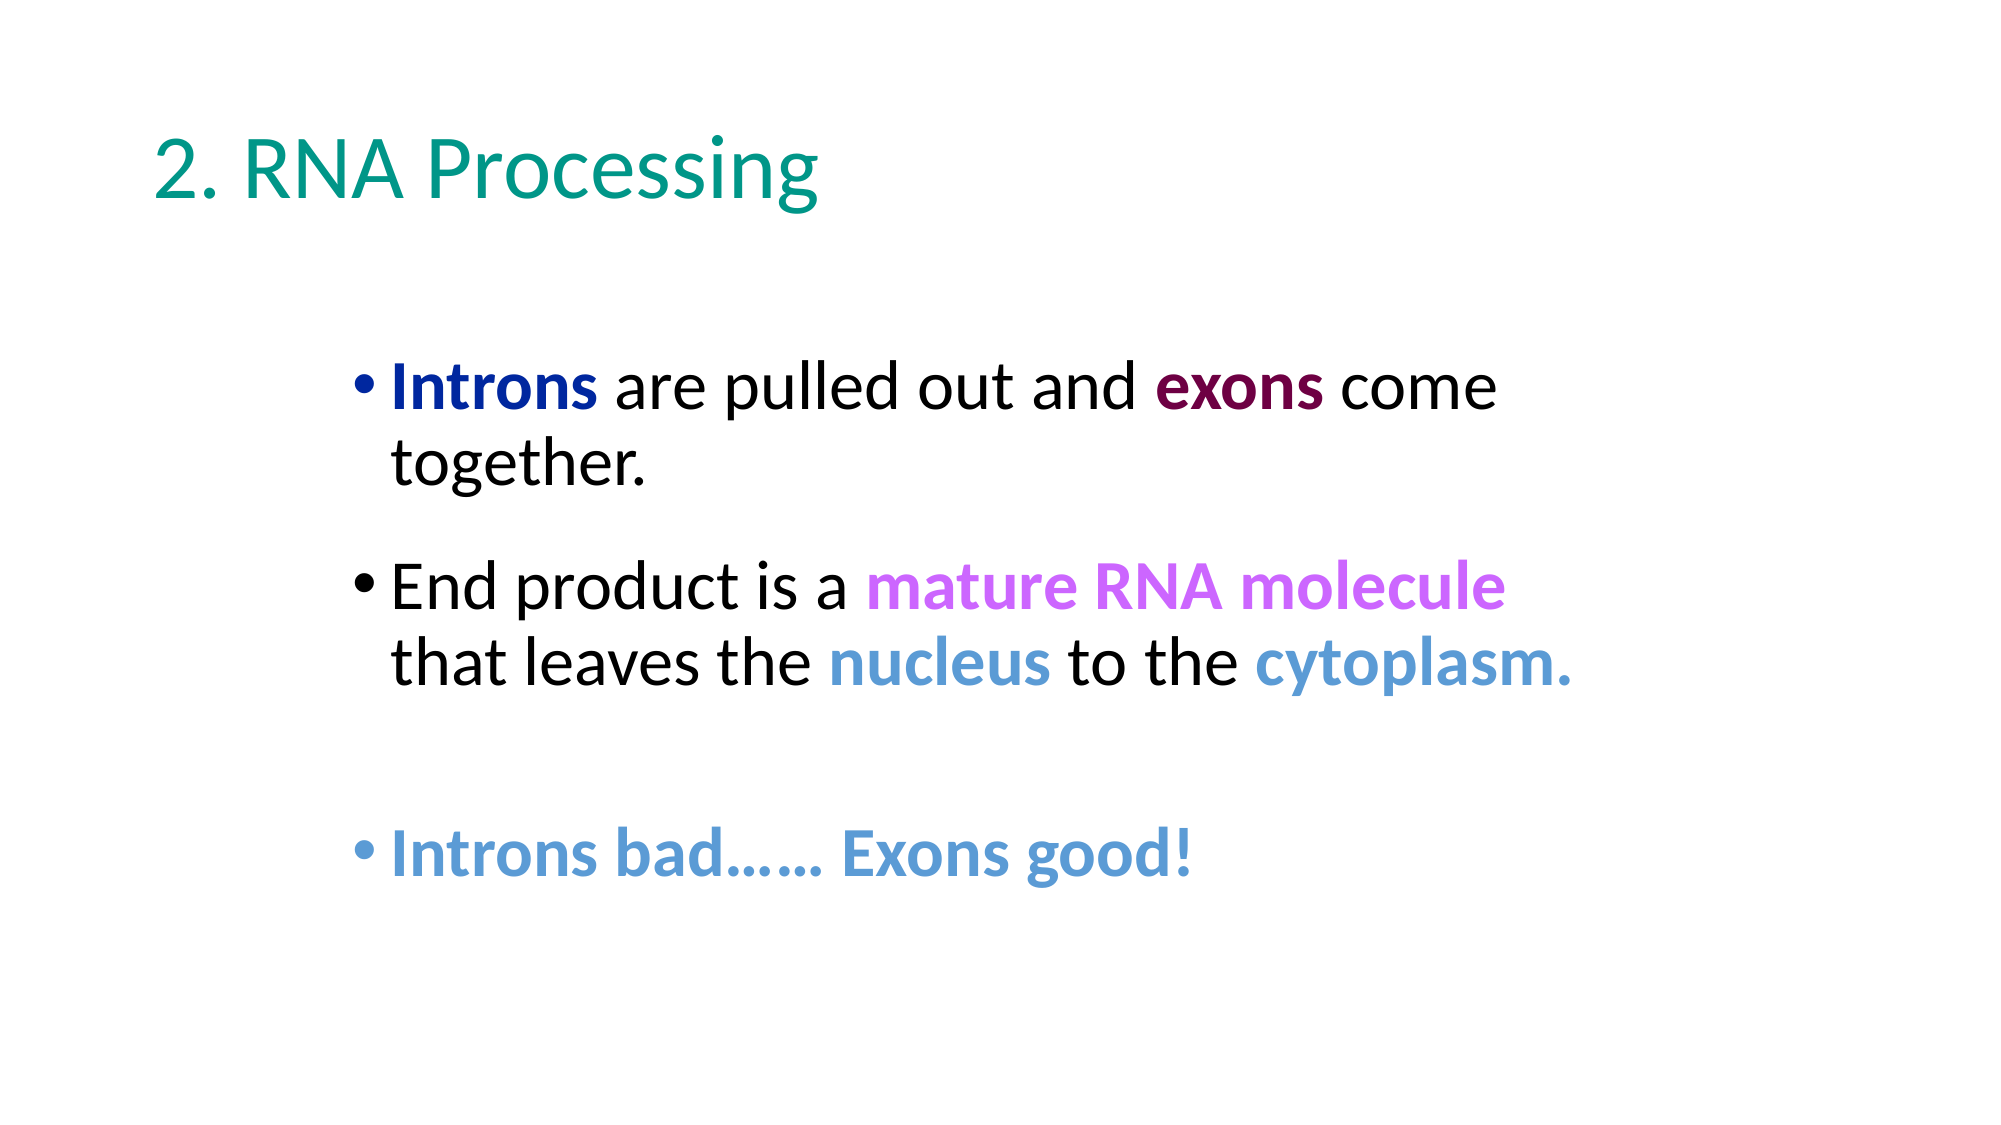

# 2. RNA Processing

Introns are pulled out and exons come together.

End product is a mature RNA molecule that leaves the nucleus to the cytoplasm.

Introns bad…… Exons good!